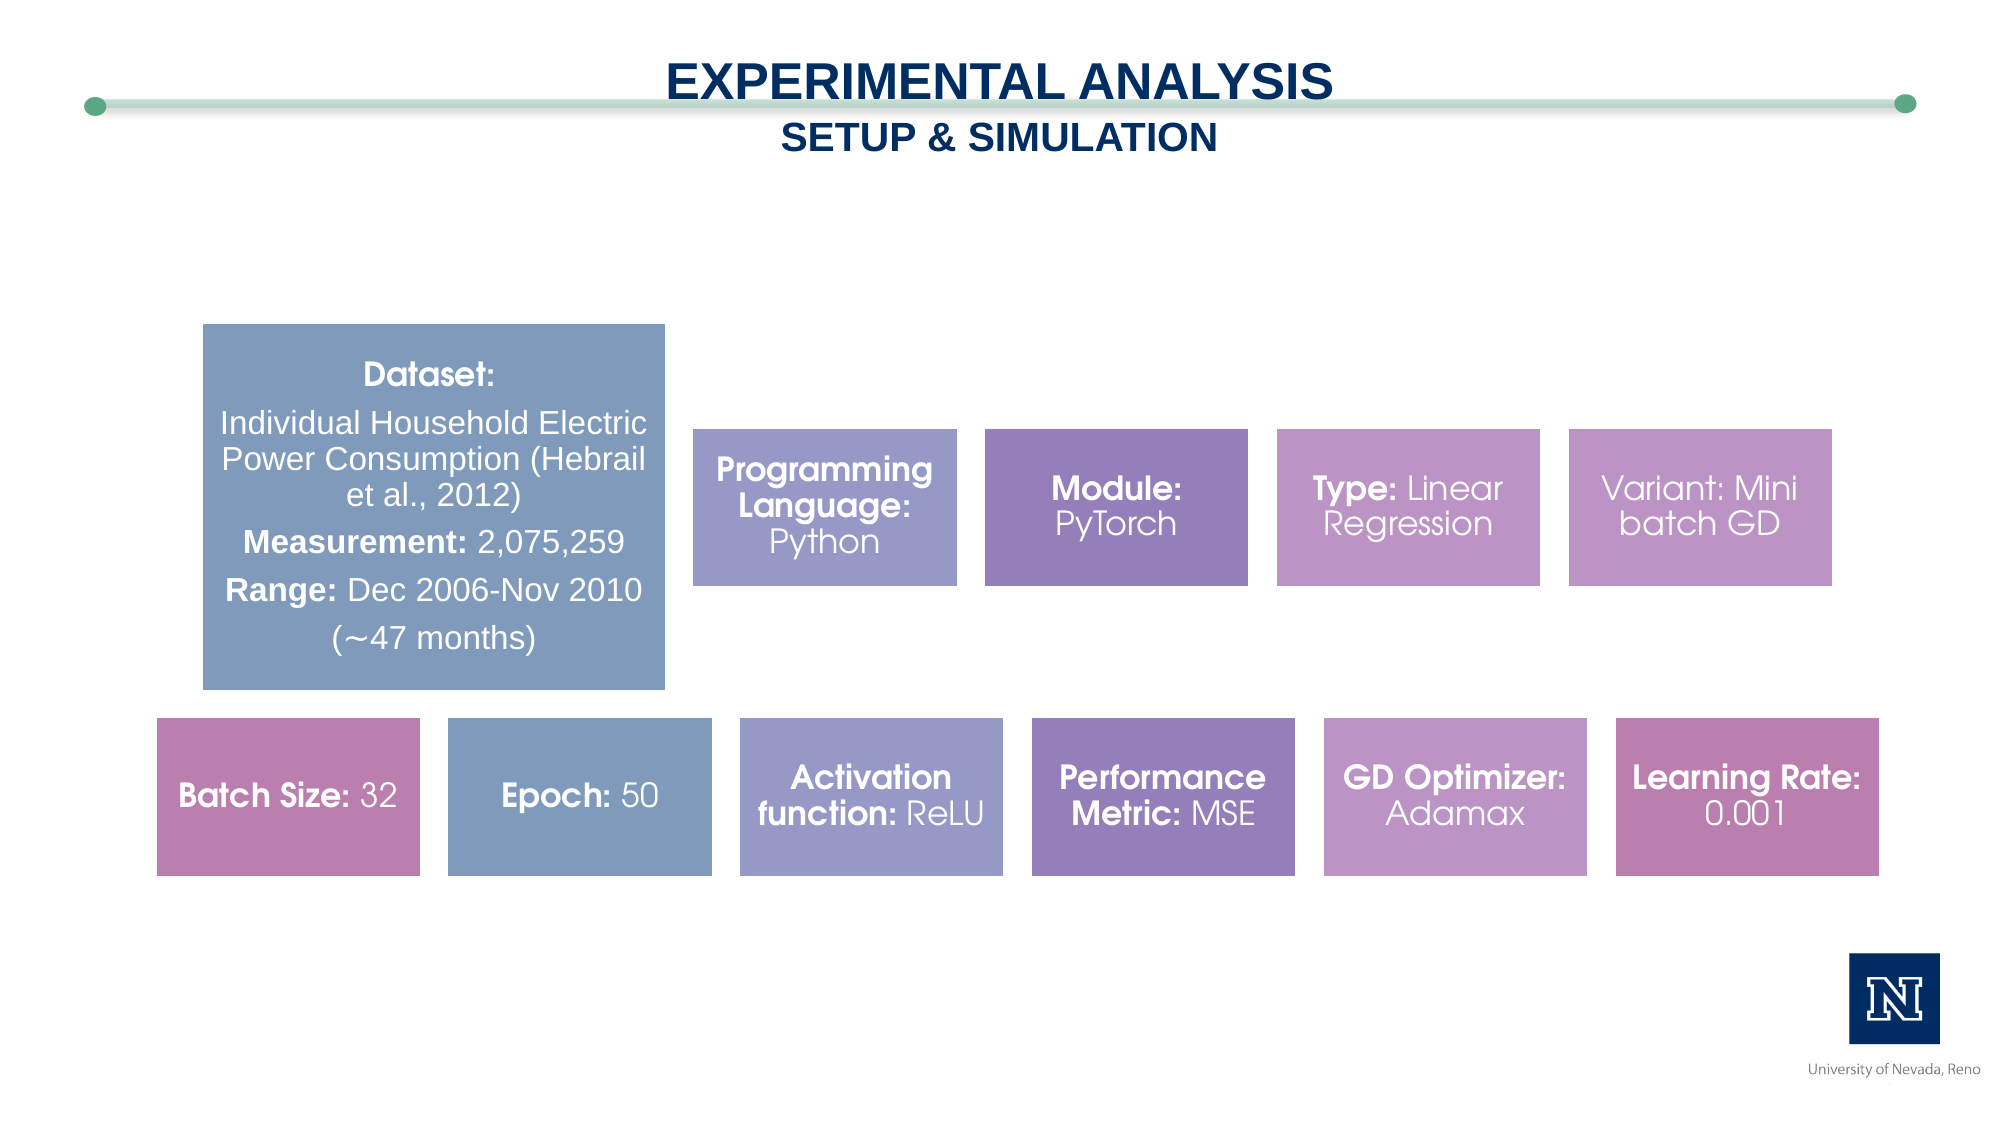

# Experimental Analysis Setup & Simulation
Dataset:
Individual Household Electric Power Consumption (Hebrail et al., 2012)
Measurement: 2,075,259
Range: Dec 2006-Nov 2010
(∼47 months)
Programming Language: Python
Module: PyTorch
Type: Linear Regression
Variant: Mini batch GD
Batch Size: 32
Epoch: 50
Activation function: ReLU
Performance Metric: MSE
GD Optimizer: Adamax
Learning Rate: 0.001